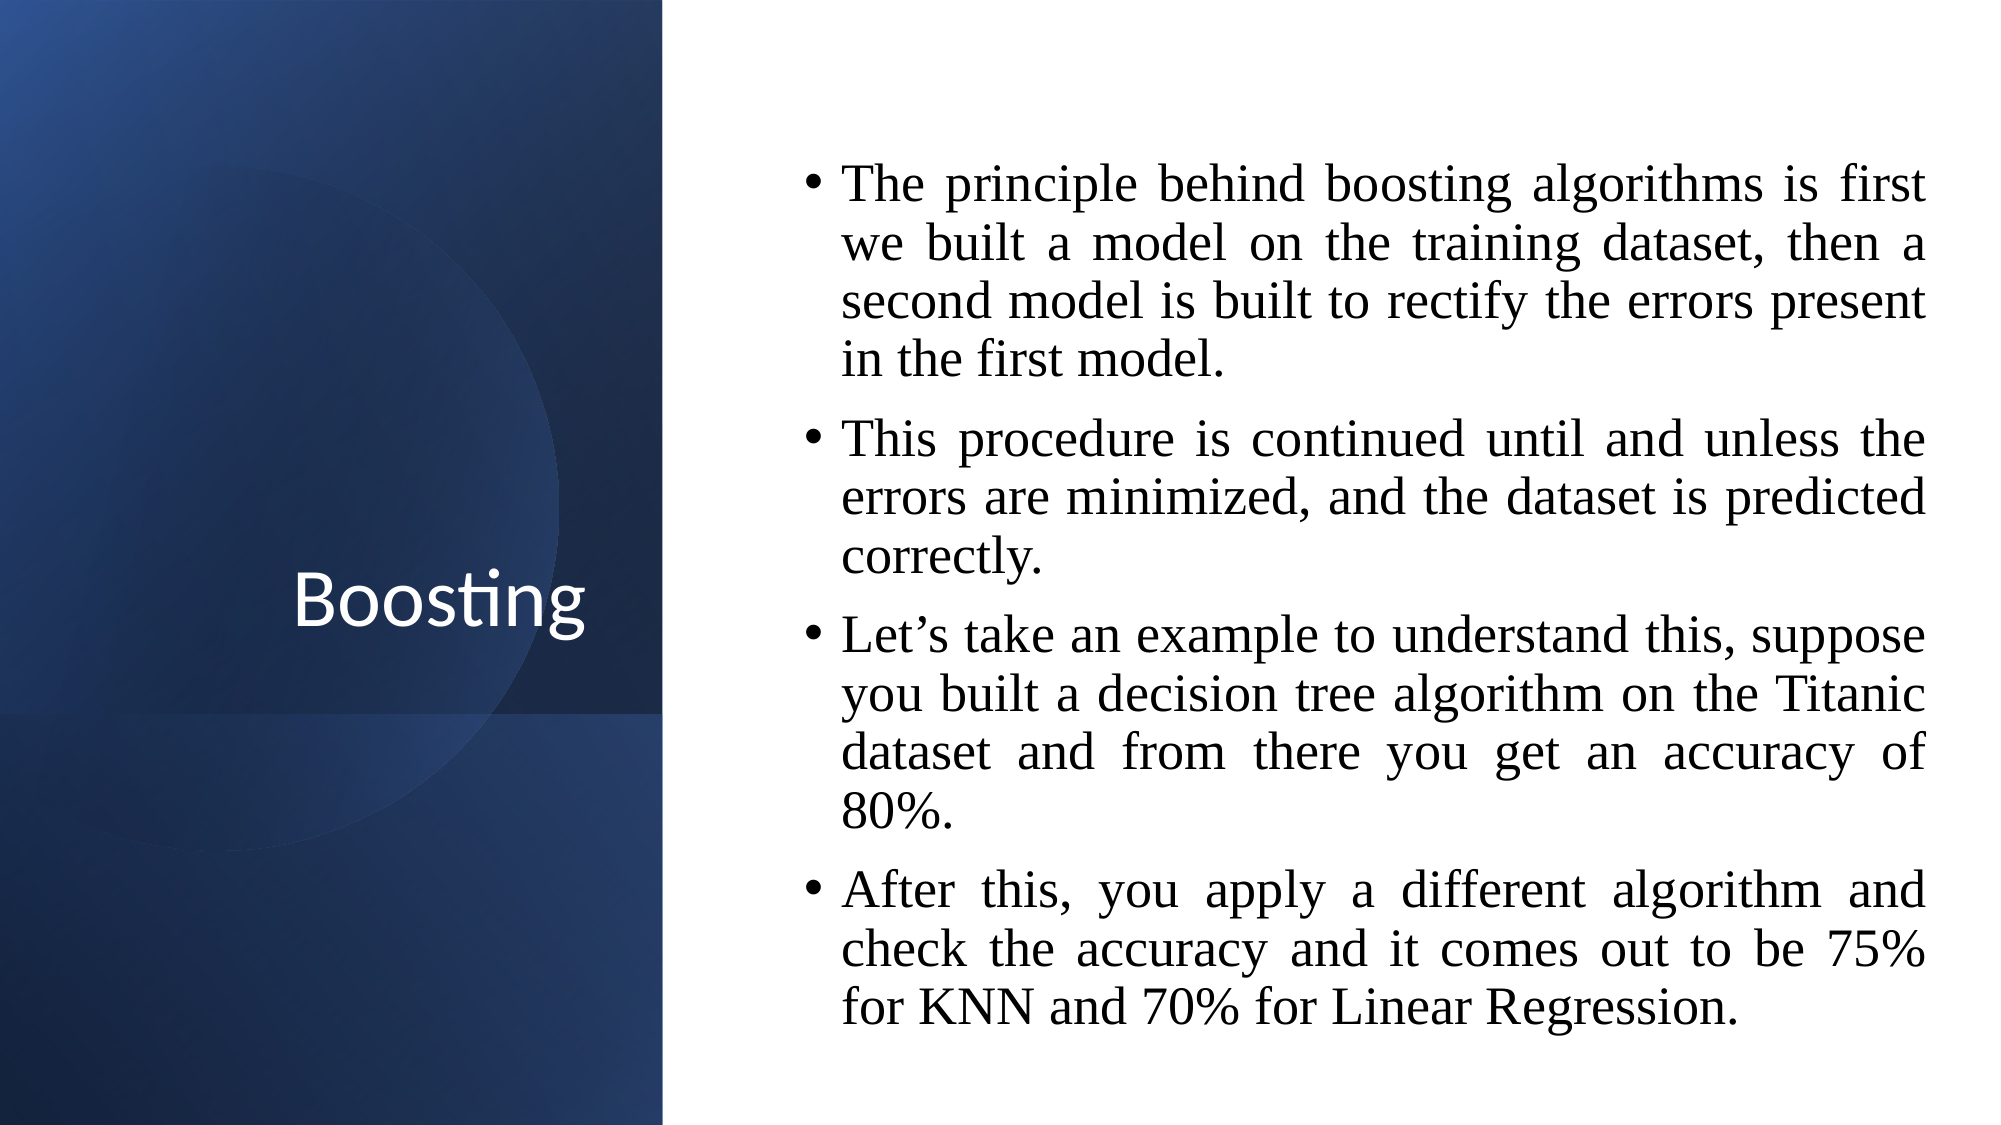

# Boosting
The principle behind boosting algorithms is first we built a model on the training dataset, then a second model is built to rectify the errors present in the first model.
This procedure is continued until and unless the errors are minimized, and the dataset is predicted correctly.
Let’s take an example to understand this, suppose you built a decision tree algorithm on the Titanic dataset and from there you get an accuracy of 80%.
After this, you apply a different algorithm and check the accuracy and it comes out to be 75% for KNN and 70% for Linear Regression.